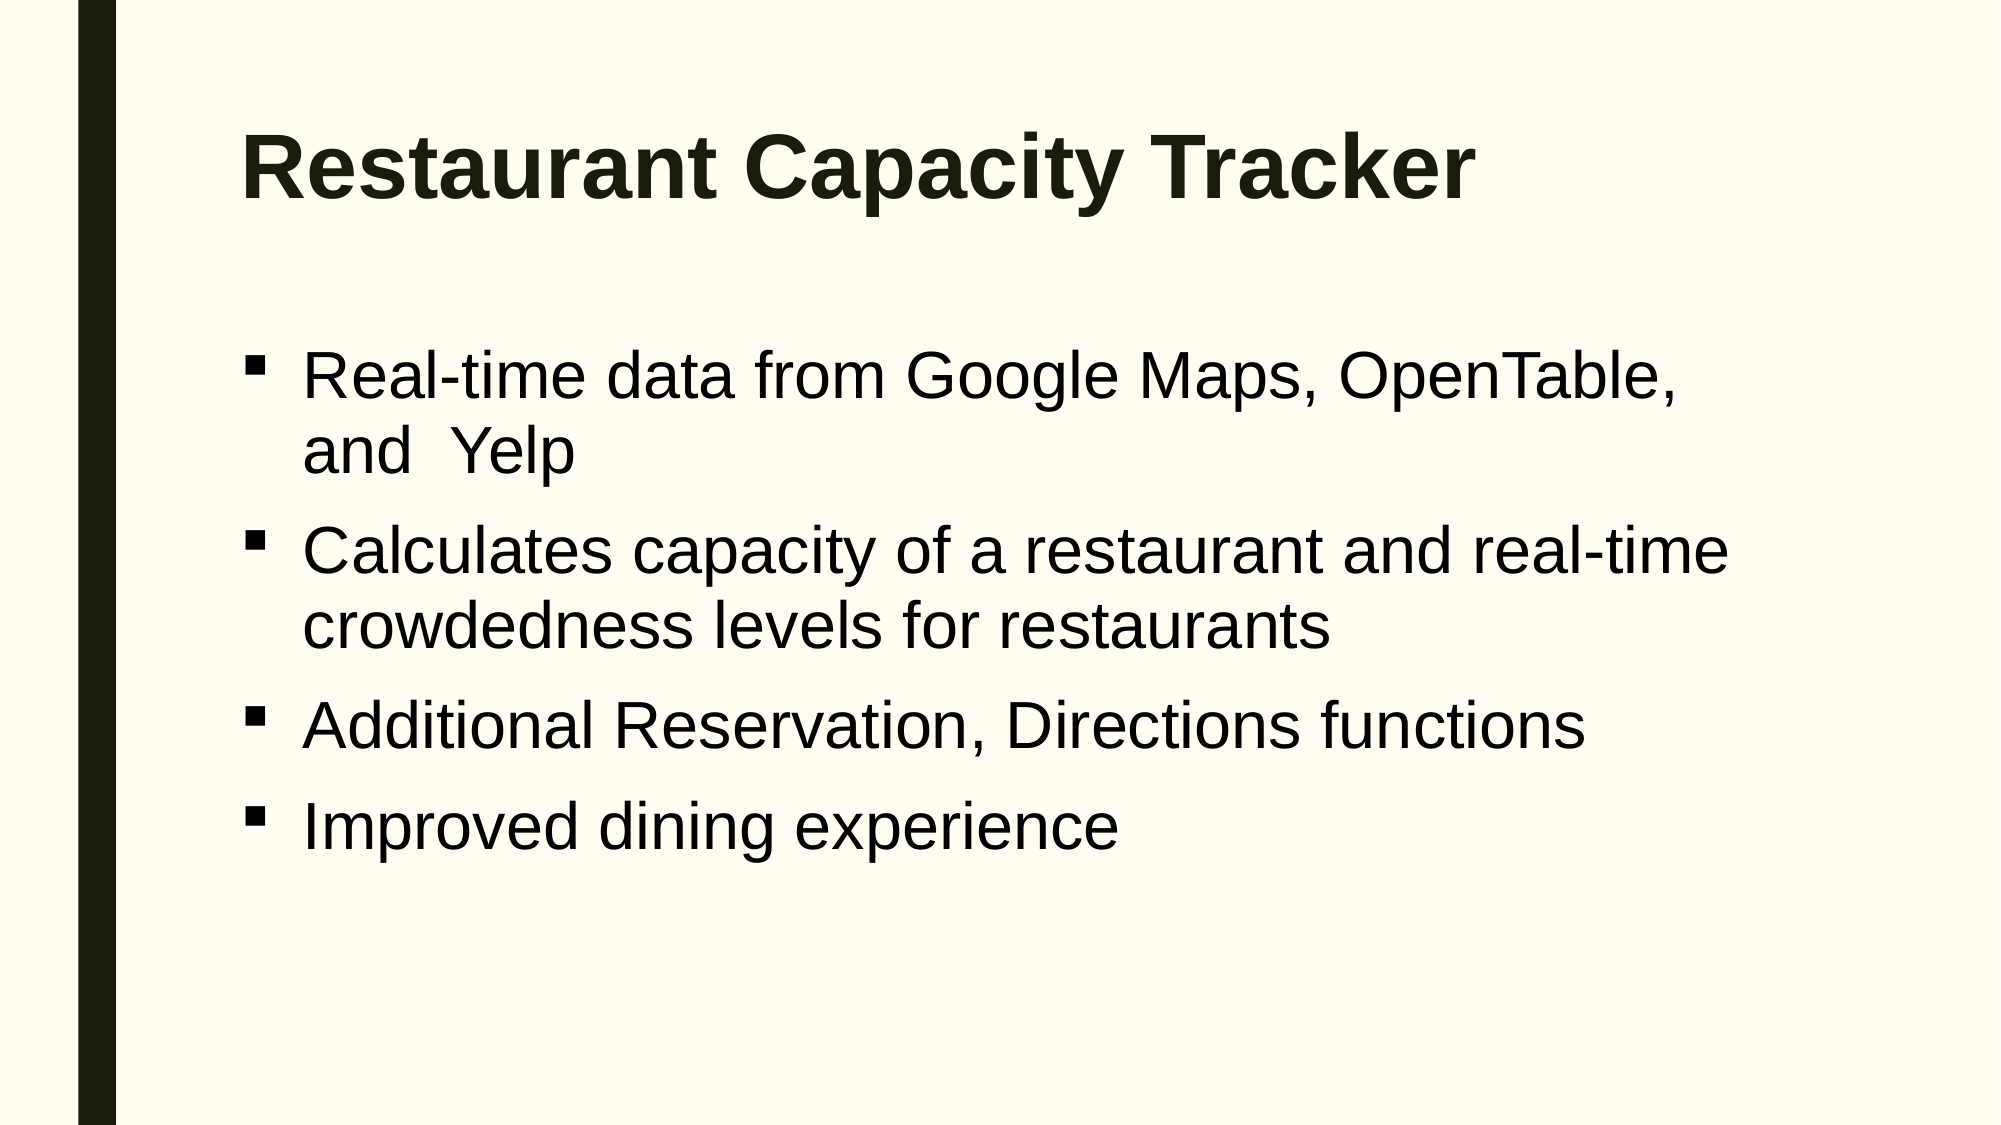

# Restaurant Capacity Tracker

Real-time data from Google Maps, OpenTable, and  Yelp
Calculates capacity of a restaurant and real-time crowdedness levels for restaurants
Additional Reservation, Directions functions
Improved dining experience